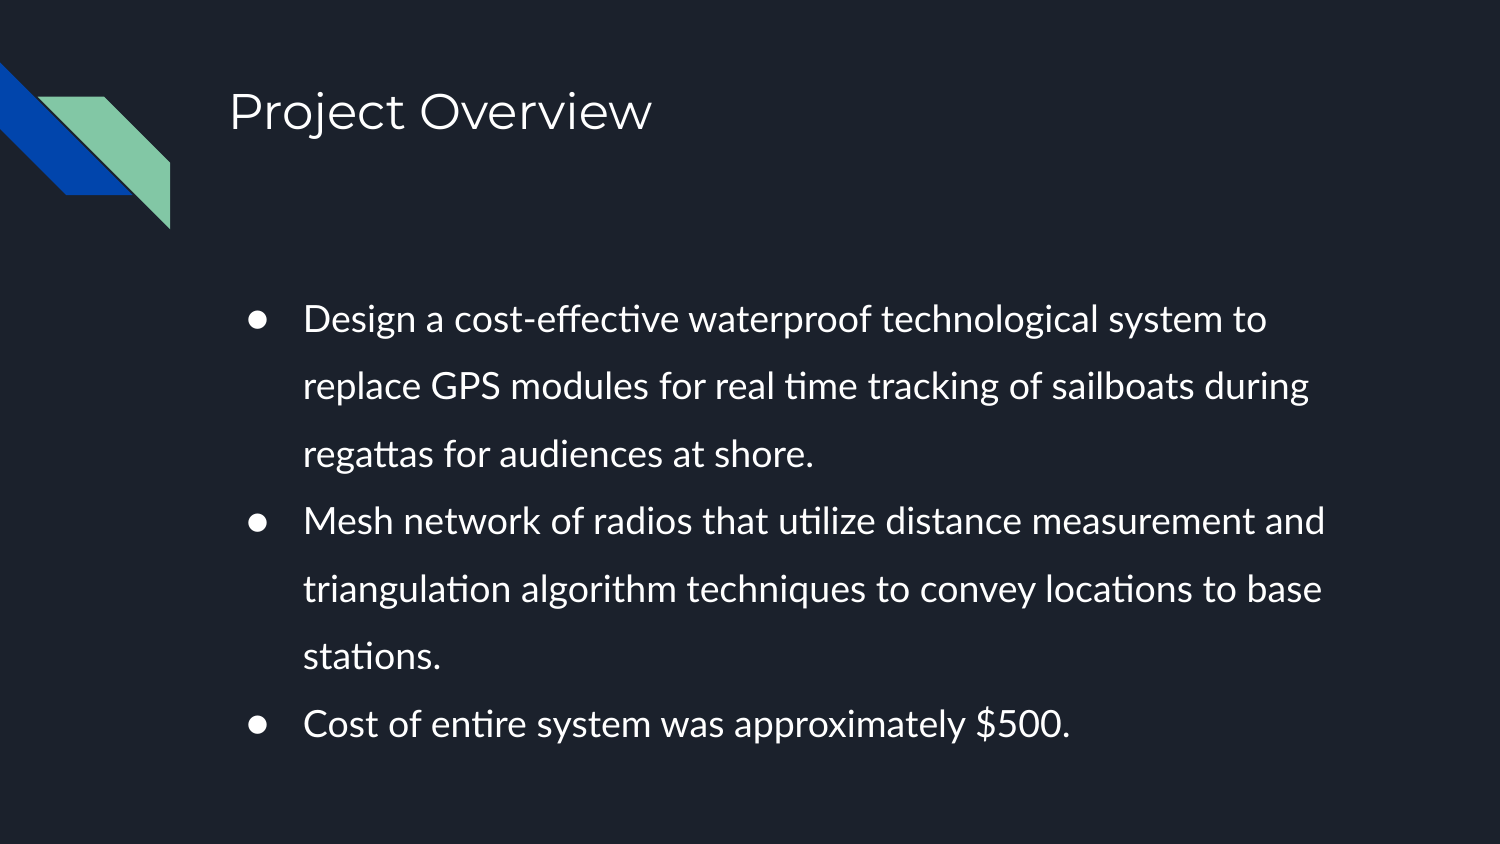

# Project Overview
Design a cost-effective waterproof technological system to replace GPS modules for real time tracking of sailboats during regattas for audiences at shore.
Mesh network of radios that utilize distance measurement and triangulation algorithm techniques to convey locations to base stations.
Cost of entire system was approximately $500.